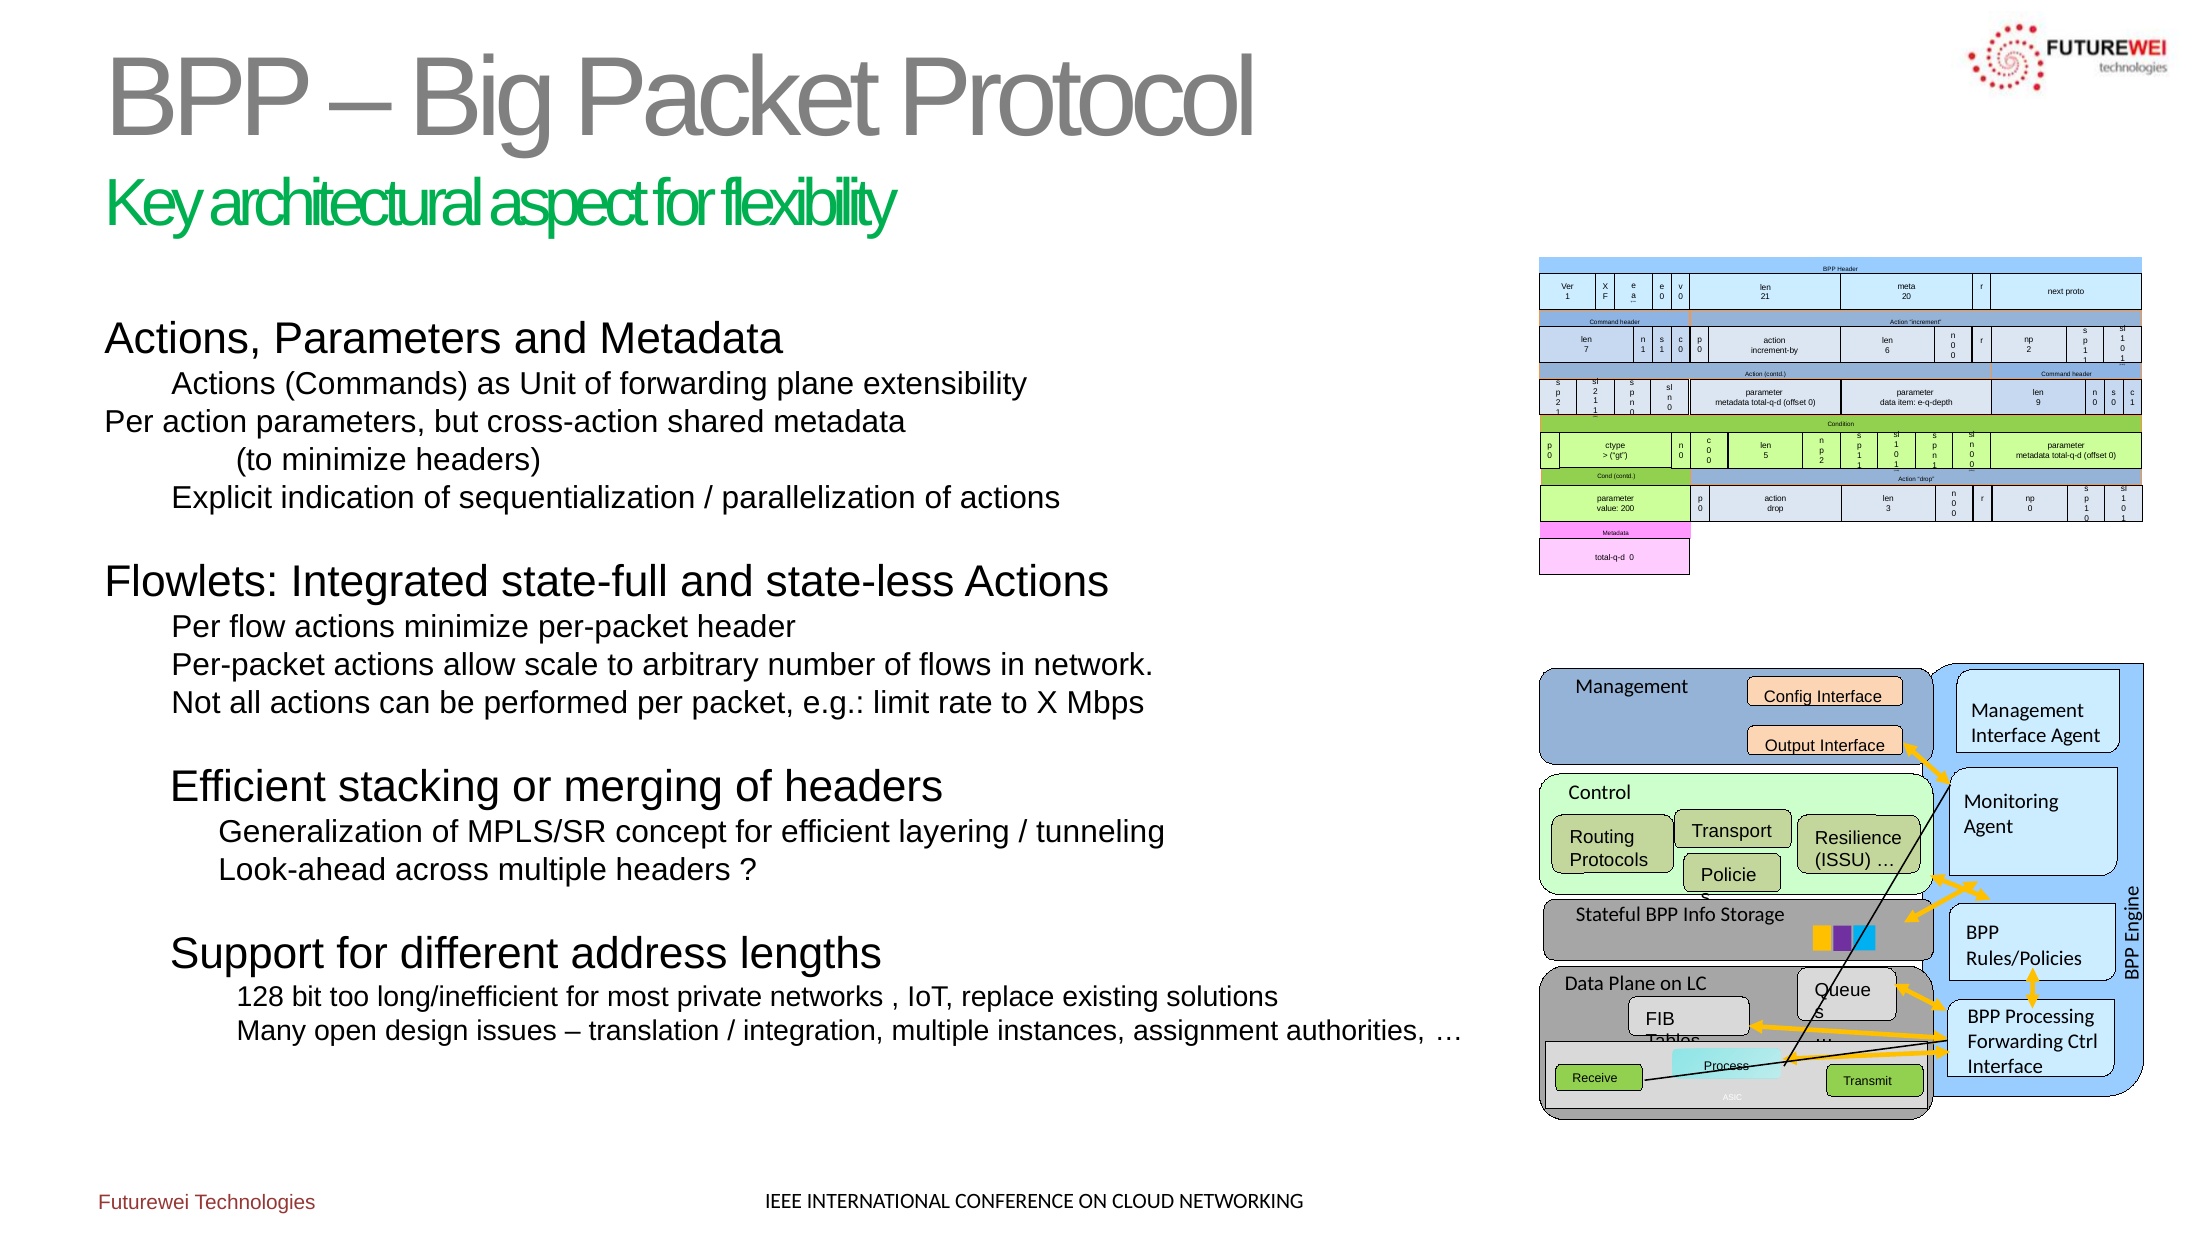

# BPP – Big Packet Protocol Key architectural aspect for flexibility
BPP Header
meta
20
next proto
X
F
ea
ignore
e
0
v
0
r

len
21
Ver
1
Command header
Action “increment”
action
increment-by
len
7
n
1
s
1
c
0
p
0
len
6
n
00
r

np
2
sp1
1
sl1
01
(meta)
Command header
Action (contd.)
parameter
metadata total-q-d (offset 0)
parameter
data item: e-q-depth
sp2
1
sl2
11
(data)
spn
0
sln
0
len
9
n
0
s
0
c
1
Condition
ctype
> (“gt”)
parameter
metadata total-q-d (offset 0)
p
0
n
0
c
00
len
5
np
2
sp1
1
sl1
01
(meta)
spn
1
sln
00
(value)
Cond (contd.)
Action “drop”
parameter
value: 200
action
drop
p
0
len
3
n
00
r

np
0
sp1
0
sl1
01
Metadata
total-q-d  0
Actions, Parameters and Metadata
Actions (Commands) as Unit of forwarding plane extensibility
Per action parameters, but cross-action shared metadata
	 (to minimize headers)
Explicit indication of sequentialization / parallelization of actions

Flowlets: Integrated state-full and state-less Actions
Per flow actions minimize per-packet header
Per-packet actions allow scale to arbitrary number of flows in network.
Not all actions can be performed per packet, e.g.: limit rate to X Mbps

Efficient stacking or merging of headers
	Generalization of MPLS/SR concept for efficient layering / tunneling
	Look-ahead across multiple headers ?

Support for different address lengths
128 bit too long/inefficient for most private networks , IoT, replace existing solutions
Many open design issues – translation / integration, multiple instances, assignment authorities, …

Management

Management Interface Agent
Config Interface
Output Interface

Monitoring
Agent
Control

Transport
Routing
Protocols
Resilience (ISSU) …
Policies
BPP Engine
Stateful BPP Info Storage

BPP Rules/Policies

Data Plane on LC

Queues
…
BPP Processing
Forwarding Ctrl Interface

FIB Tables

Process
Receive
Transmit
ASIC